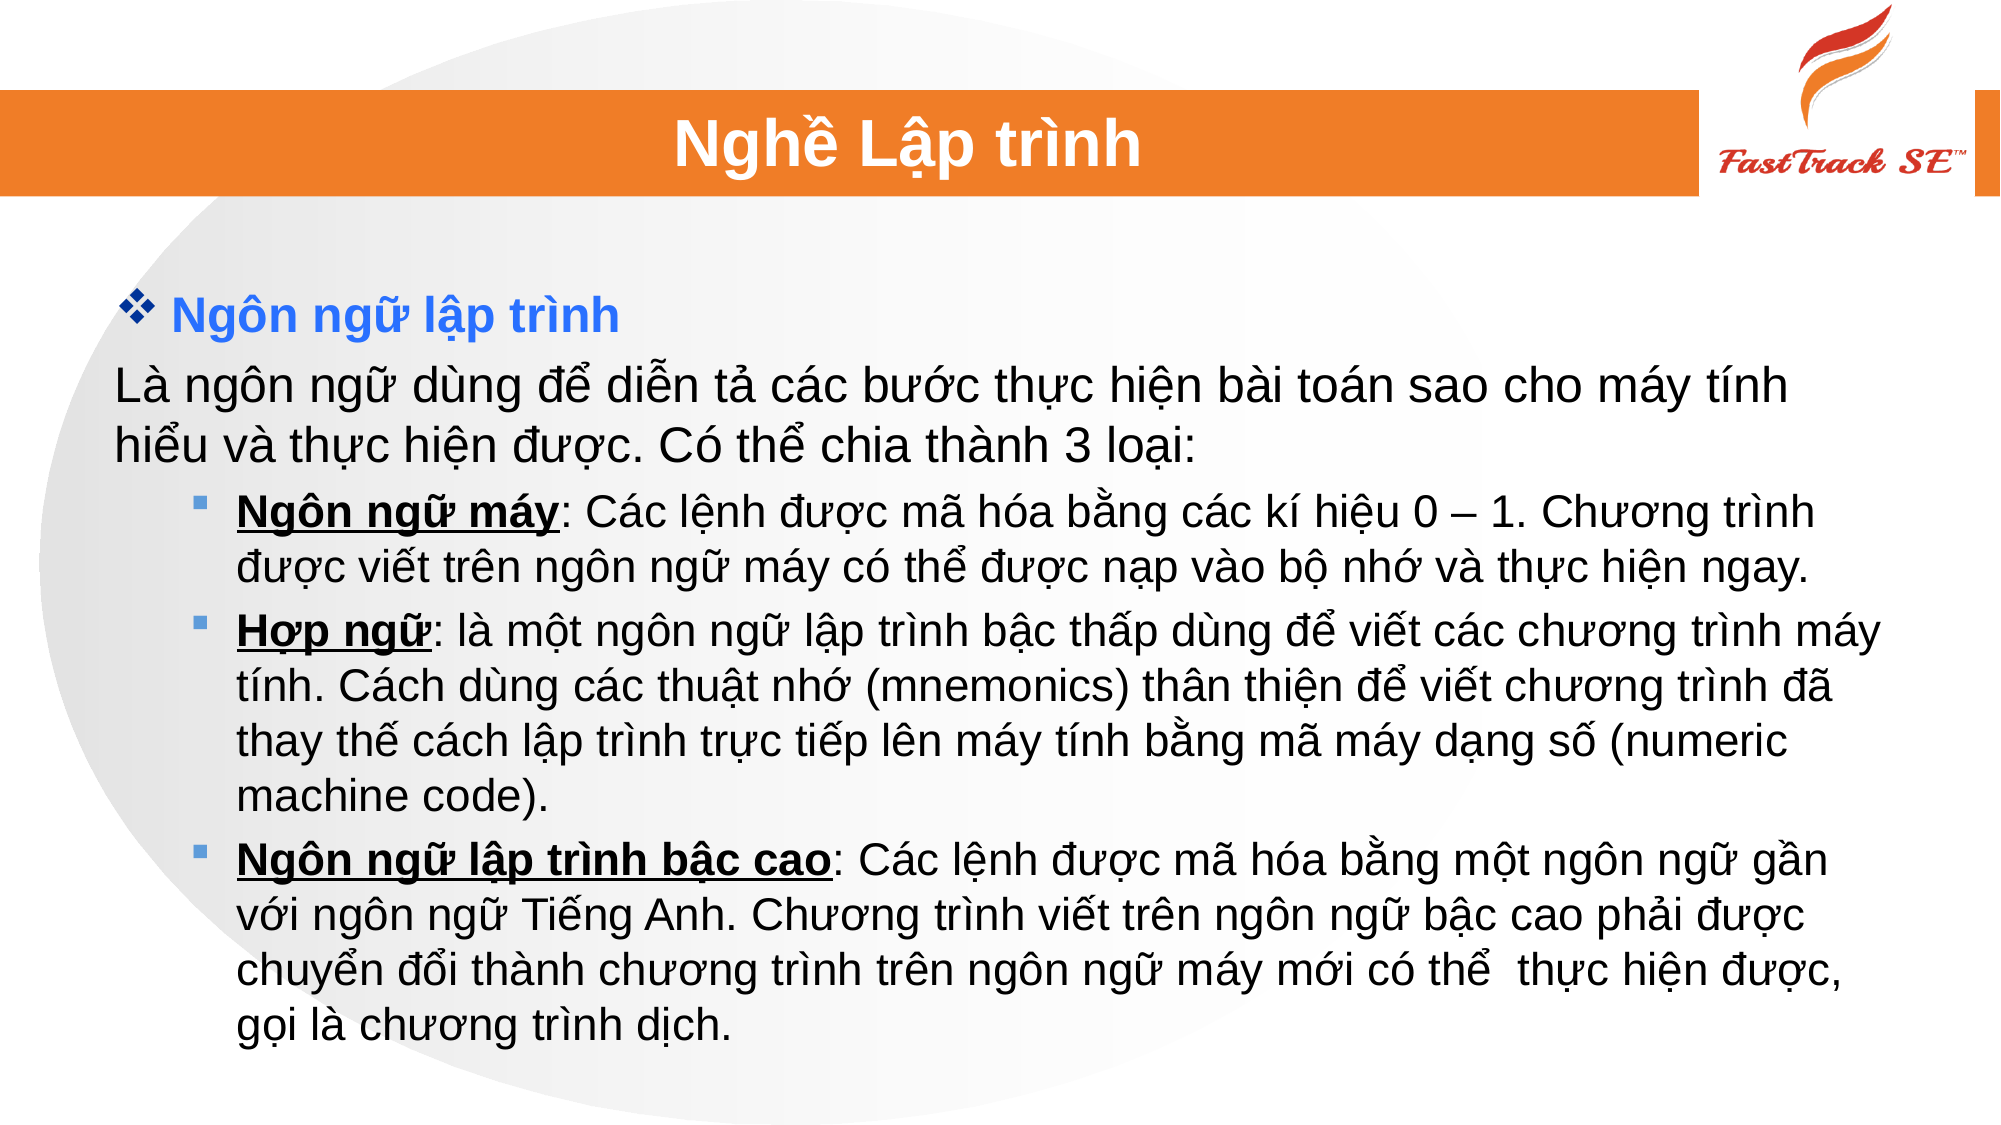

# Nghề Lập trình
Ngôn ngữ lập trình
Là ngôn ngữ dùng để diễn tả các bước thực hiện bài toán sao cho máy tính hiểu và thực hiện được. Có thể chia thành 3 loại:
Ngôn ngữ máy: Các lệnh được mã hóa bằng các kí hiệu 0 – 1. Chương trình được viết trên ngôn ngữ máy có thể được nạp vào bộ nhớ và thực hiện ngay.
Hợp ngữ: là một ngôn ngữ lập trình bậc thấp dùng để viết các chương trình máy tính. Cách dùng các thuật nhớ (mnemonics) thân thiện để viết chương trình đã thay thế cách lập trình trực tiếp lên máy tính bằng mã máy dạng số (numeric machine code).
Ngôn ngữ lập trình bậc cao: Các lệnh được mã hóa bằng một ngôn ngữ gần với ngôn ngữ Tiếng Anh. Chương trình viết trên ngôn ngữ bậc cao phải được chuyển đổi thành chương trình trên ngôn ngữ máy mới có thể  thực hiện được, gọi là chương trình dịch.